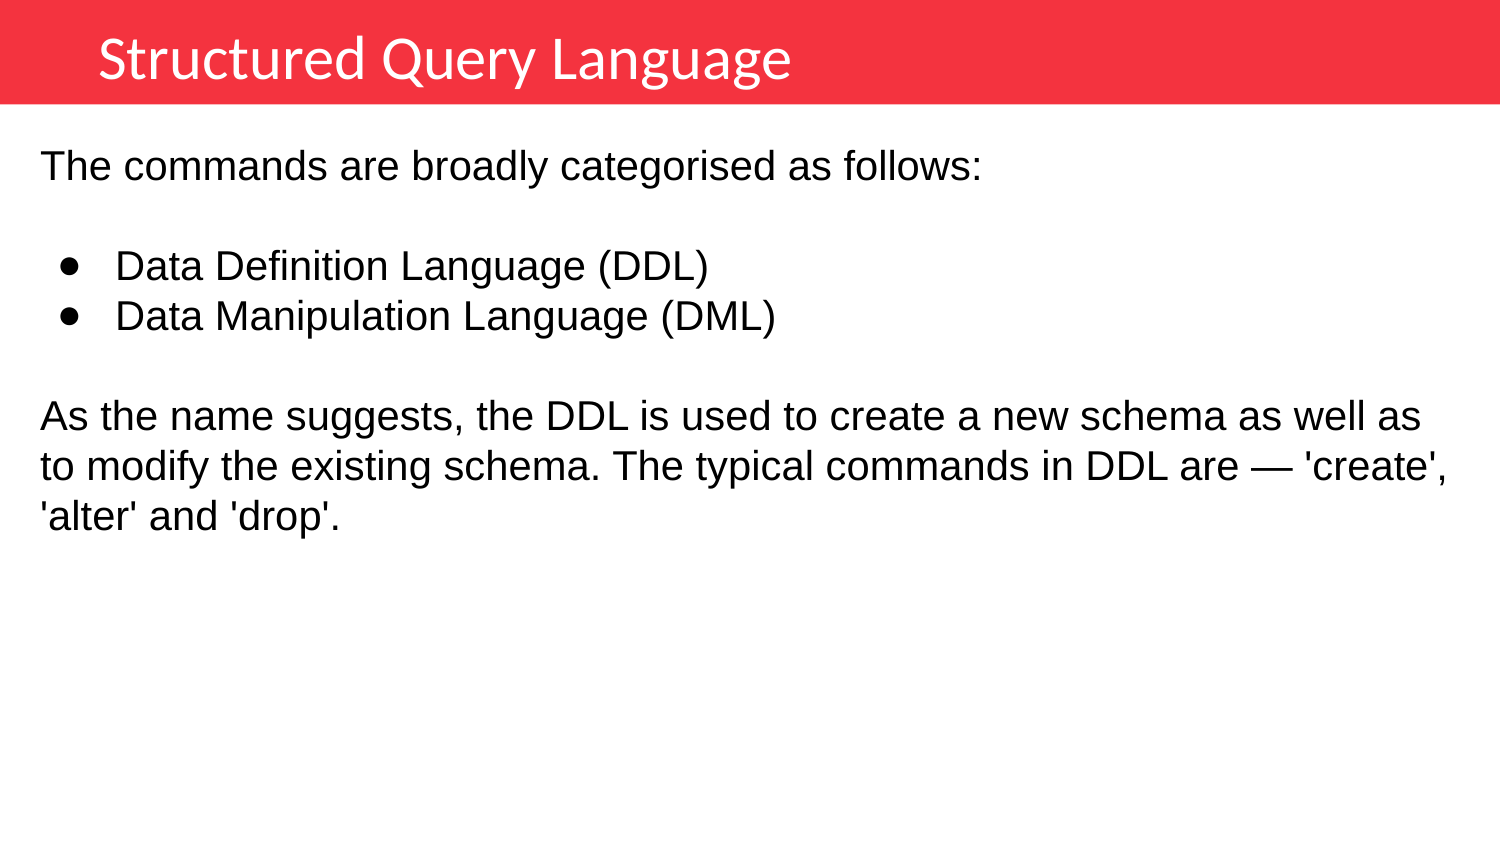

Structured Query Language

The commands are broadly categorised as follows:

Data Definition Language (DDL)
Data Manipulation Language (DML)

As the name suggests, the DDL is used to create a new schema as well as to modify the existing schema. The typical commands in DDL are — 'create', 'alter' and 'drop'.